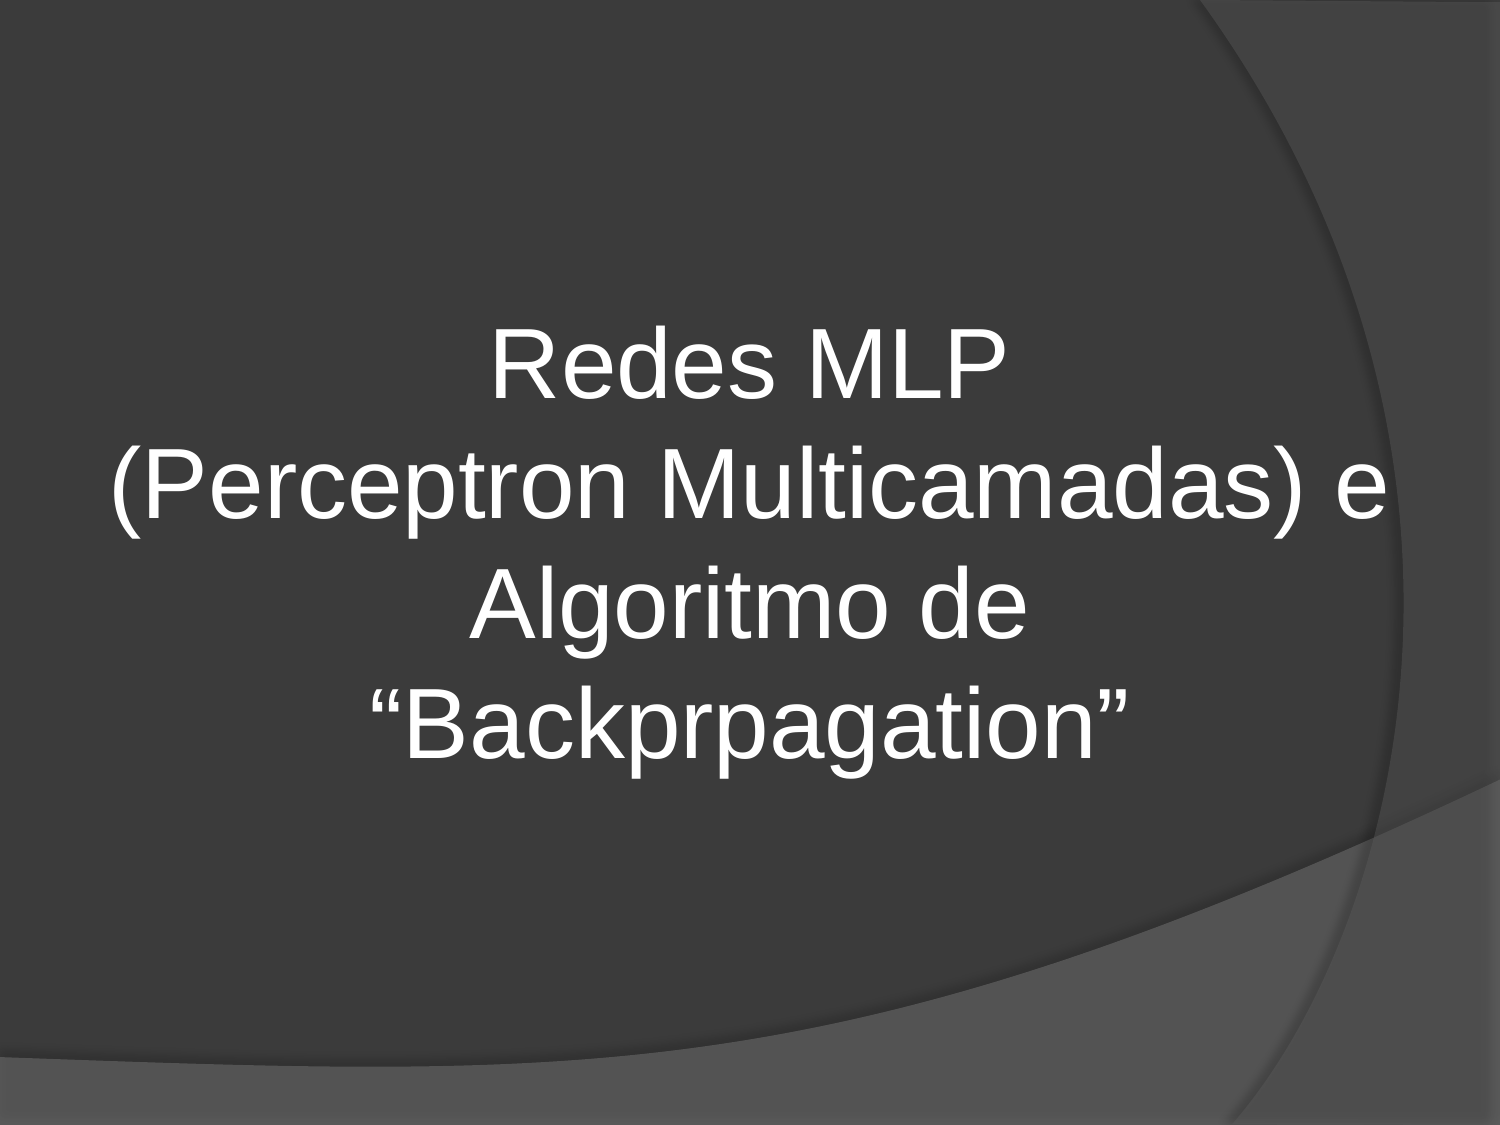

# Redes MLP (Perceptron Multicamadas) e Algoritmo de “Backprpagation”